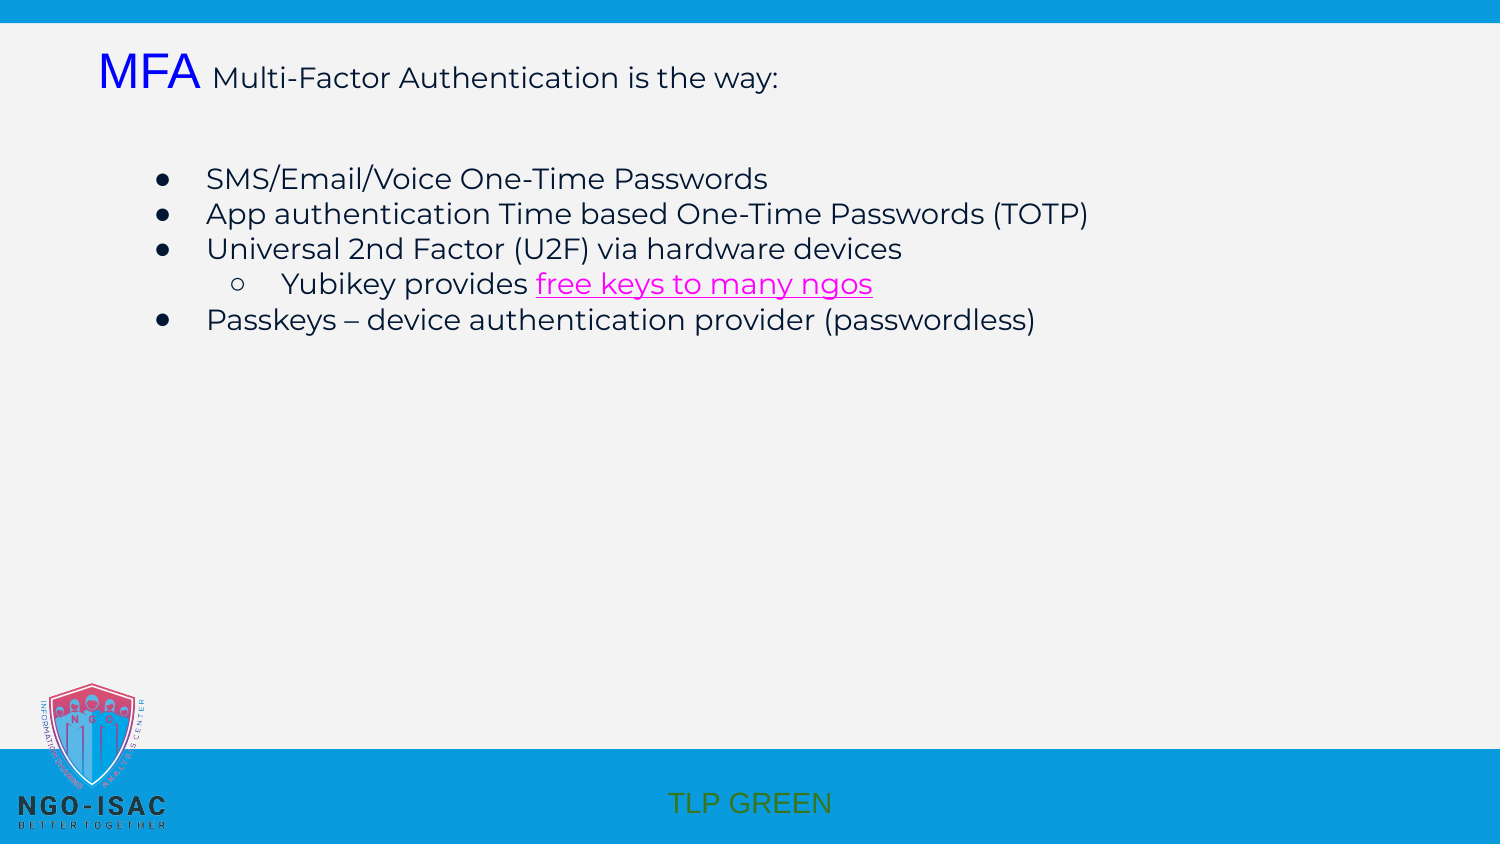

# MFA Multi-Factor Authentication is the way:

SMS/Email/Voice One-Time Passwords
App authentication Time based One-Time Passwords (TOTP)
Universal 2nd Factor (U2F) via hardware devices
Yubikey provides free keys to many ngos
Passkeys – device authentication provider (passwordless)